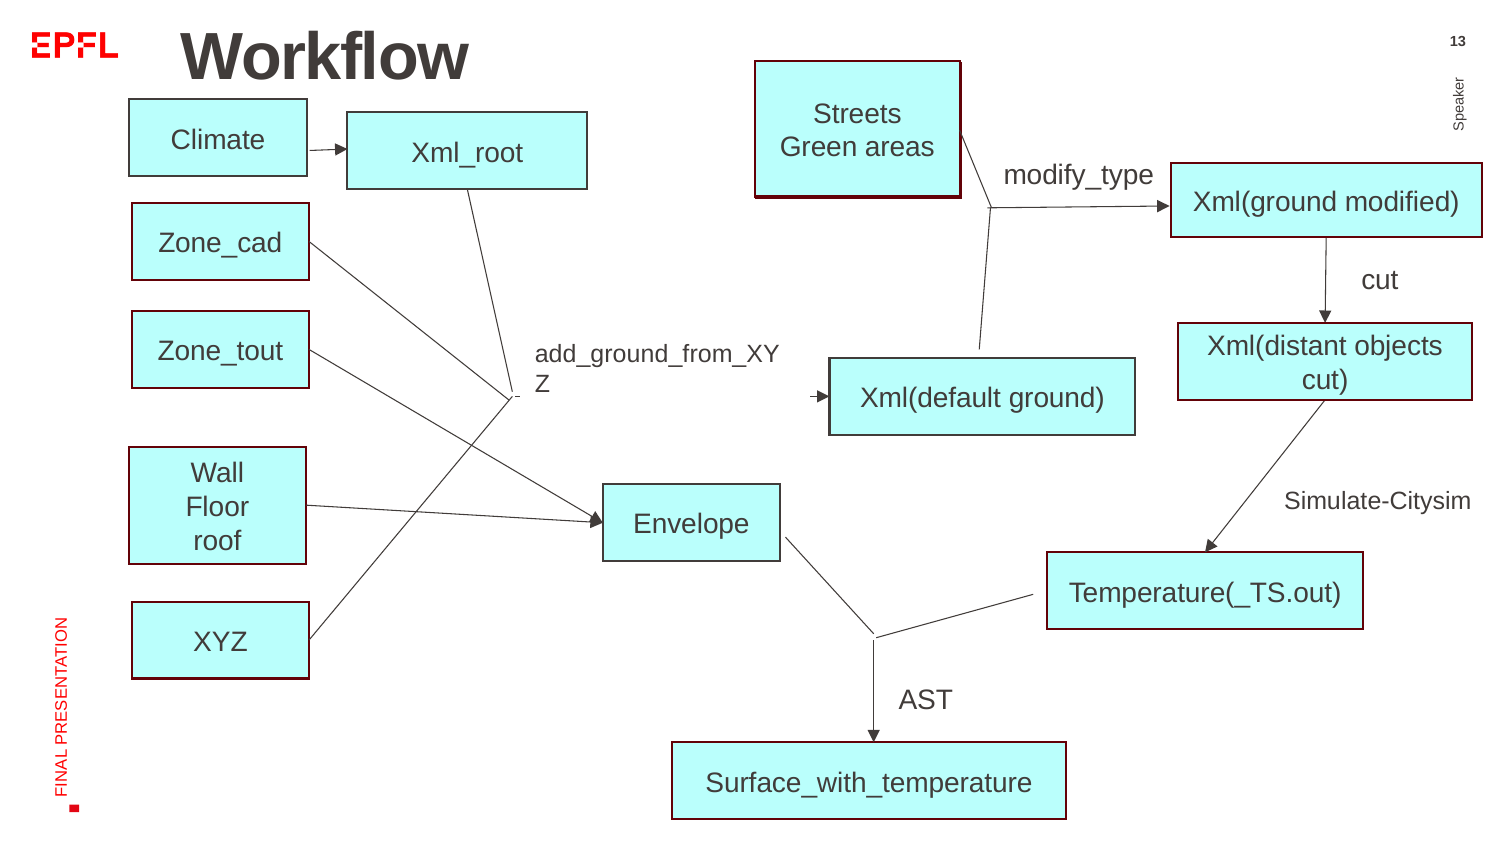

# Workflow
13
Streets
Green areas
Streets
Scenario1
Climate
Xml_root
modify_type
Xml(ground modified)
Zone_cad
cut
Speaker
Zone_tout
Xml(distant objects cut)
add_ground_from_XYZ
Xml(default ground)
Wall
Floor
roof
FINAL PRESENTATION
Simulate-Citysim
Envelope
Temperature(_TS.out)
XYZ
AST
Surface_with_temperature